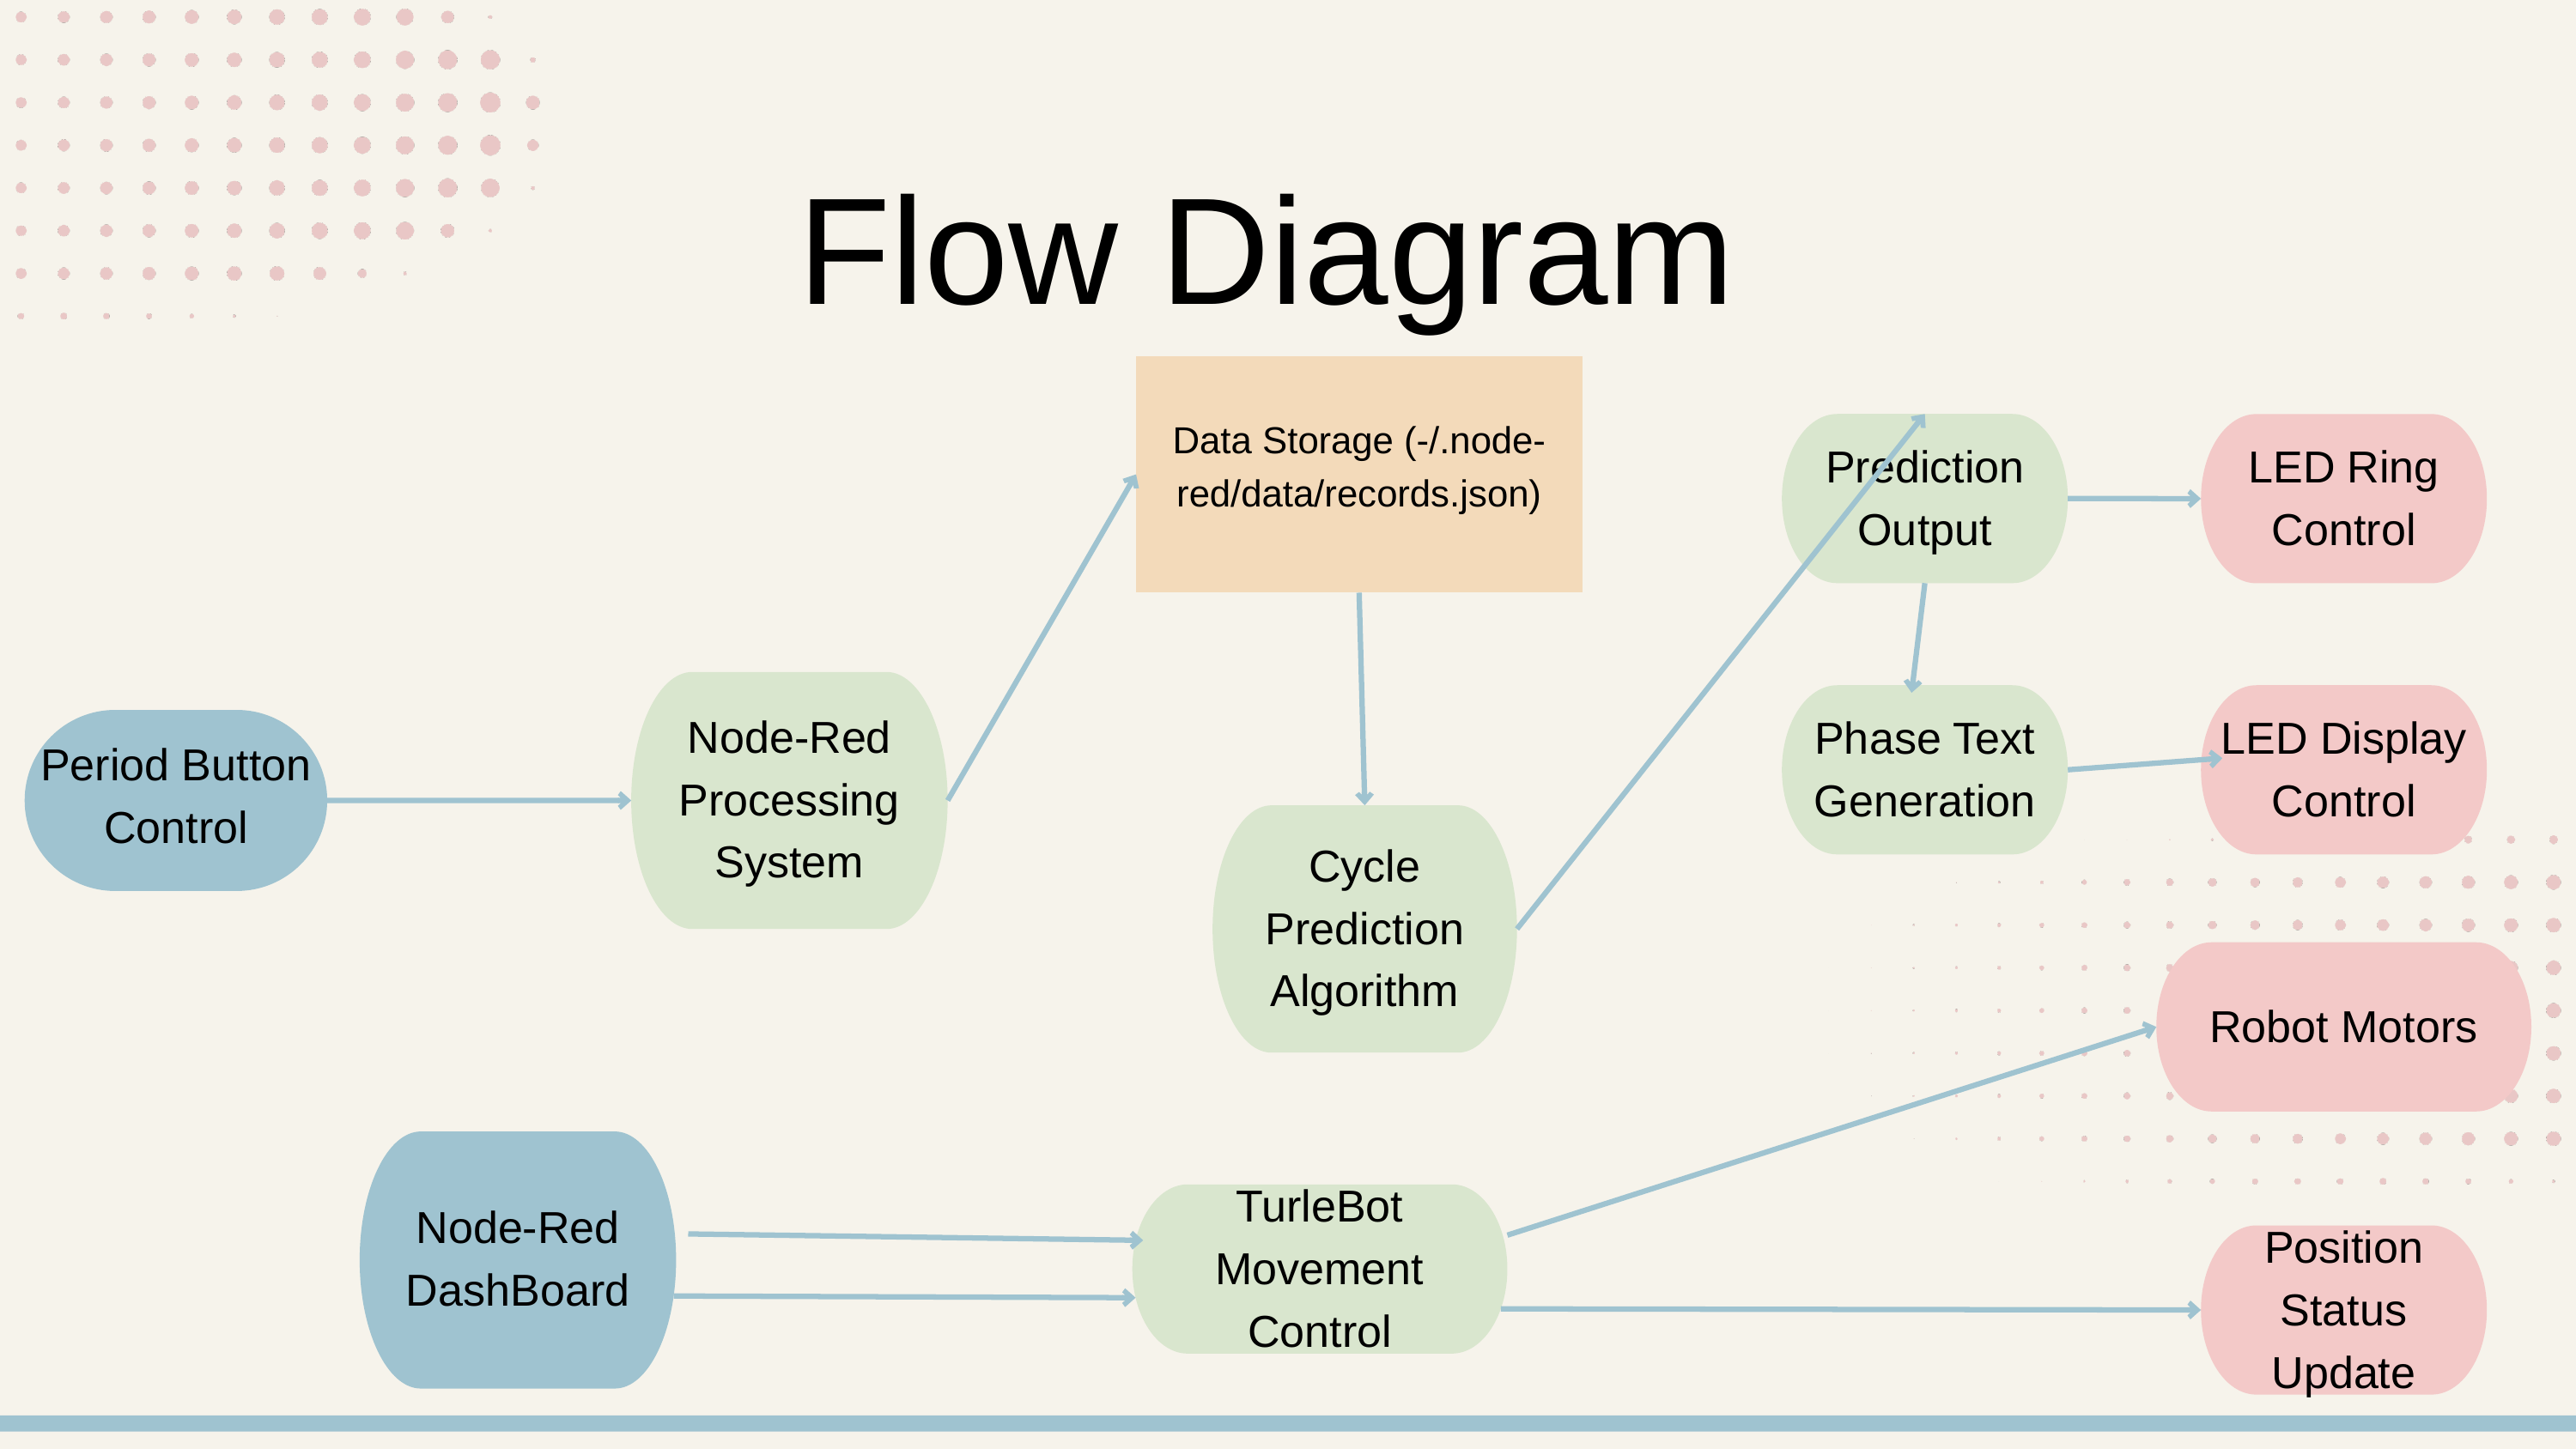

Flow Diagram

Data Storage (-/.node-red/data/records.json)

Prediction Output

LED Ring Control

Node-Red Processing System

Phase Text Generation

LED Display Control

Period Button Control

Cycle Prediction Algorithm

Robot Motors

Node-Red DashBoard

TurleBot Movement Control

Position Status Update